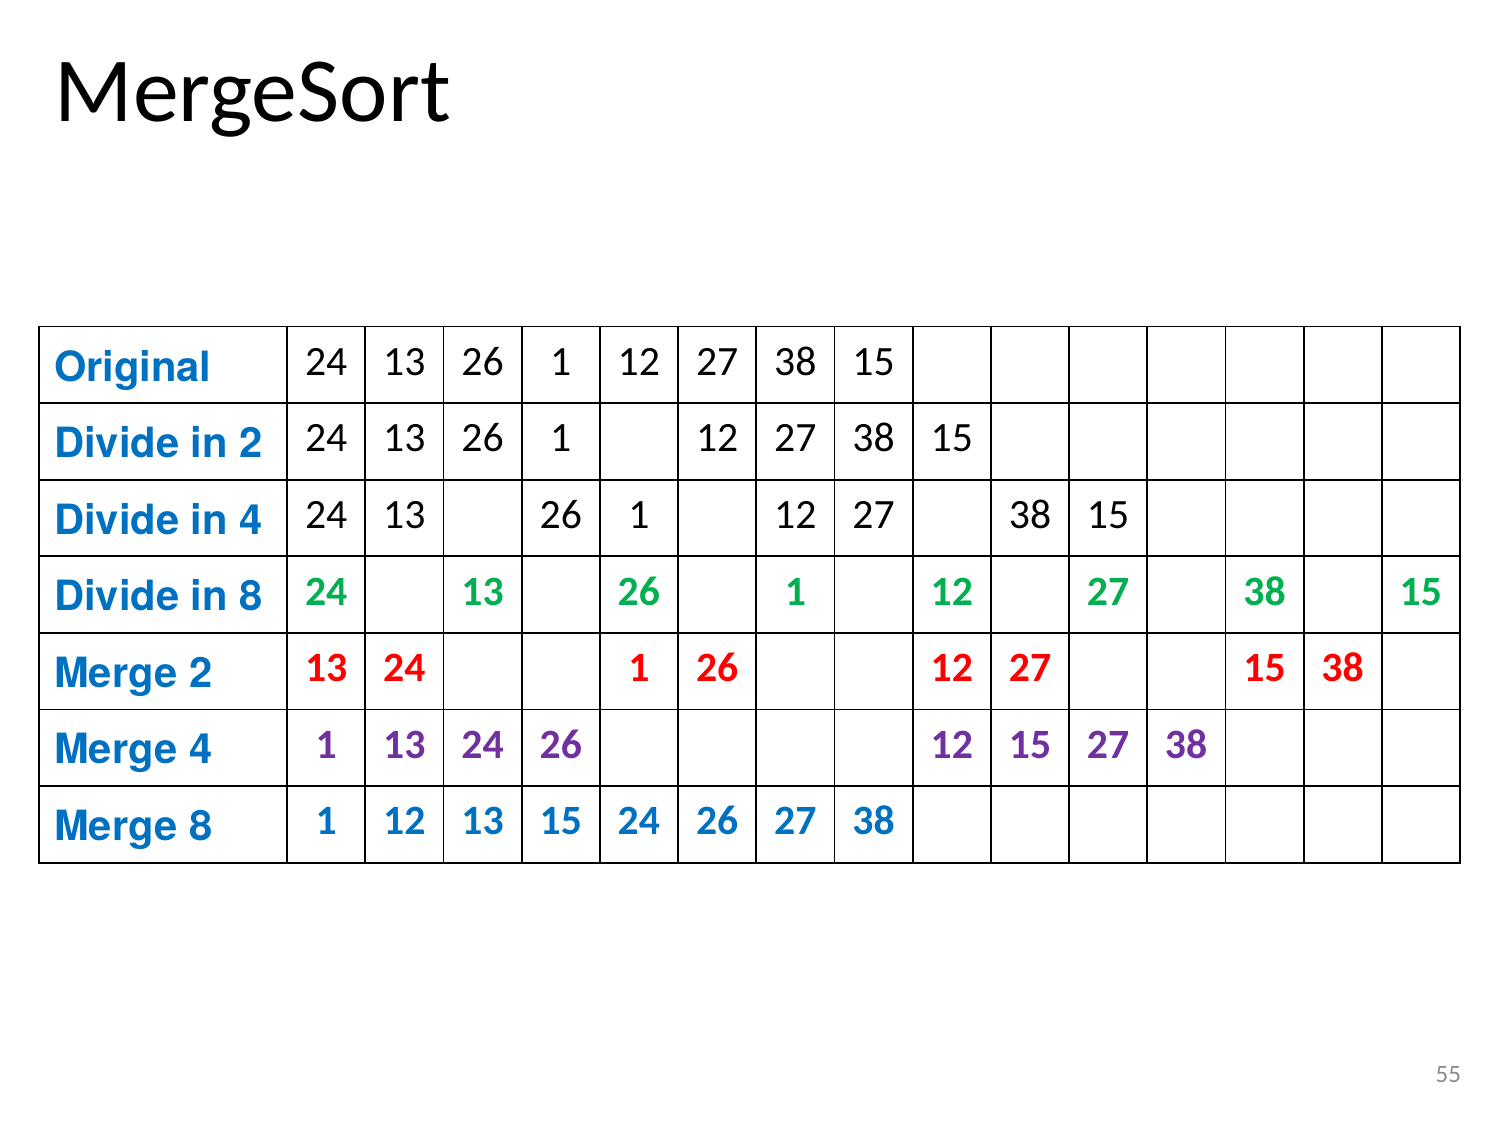

# MergeSort
| Original | 24 | 13 | 26 | 1 | 12 | 27 | 38 | 15 |  |  |  |  |  |  |  |
| --- | --- | --- | --- | --- | --- | --- | --- | --- | --- | --- | --- | --- | --- | --- | --- |
| Divide in 2 | 24 | 13 | 26 | 1 |  | 12 | 27 | 38 | 15 |  |  |  |  |  |  |
| Divide in 4 | 24 | 13 |  | 26 | 1 |  | 12 | 27 |  | 38 | 15 |  |  |  |  |
| Divide in 8 | 24 |  | 13 |  | 26 |  | 1 |  | 12 |  | 27 |  | 38 |  | 15 |
| Merge 2 | 13 | 24 |  |  | 1 | 26 |  |  | 12 | 27 |  |  | 15 | 38 |  |
| Merge 4 | 1 | 13 | 24 | 26 |  |  |  |  | 12 | 15 | 27 | 38 |  |  |  |
| Merge 8 | 1 | 12 | 13 | 15 | 24 | 26 | 27 | 38 |  |  |  |  |  |  |  |
55